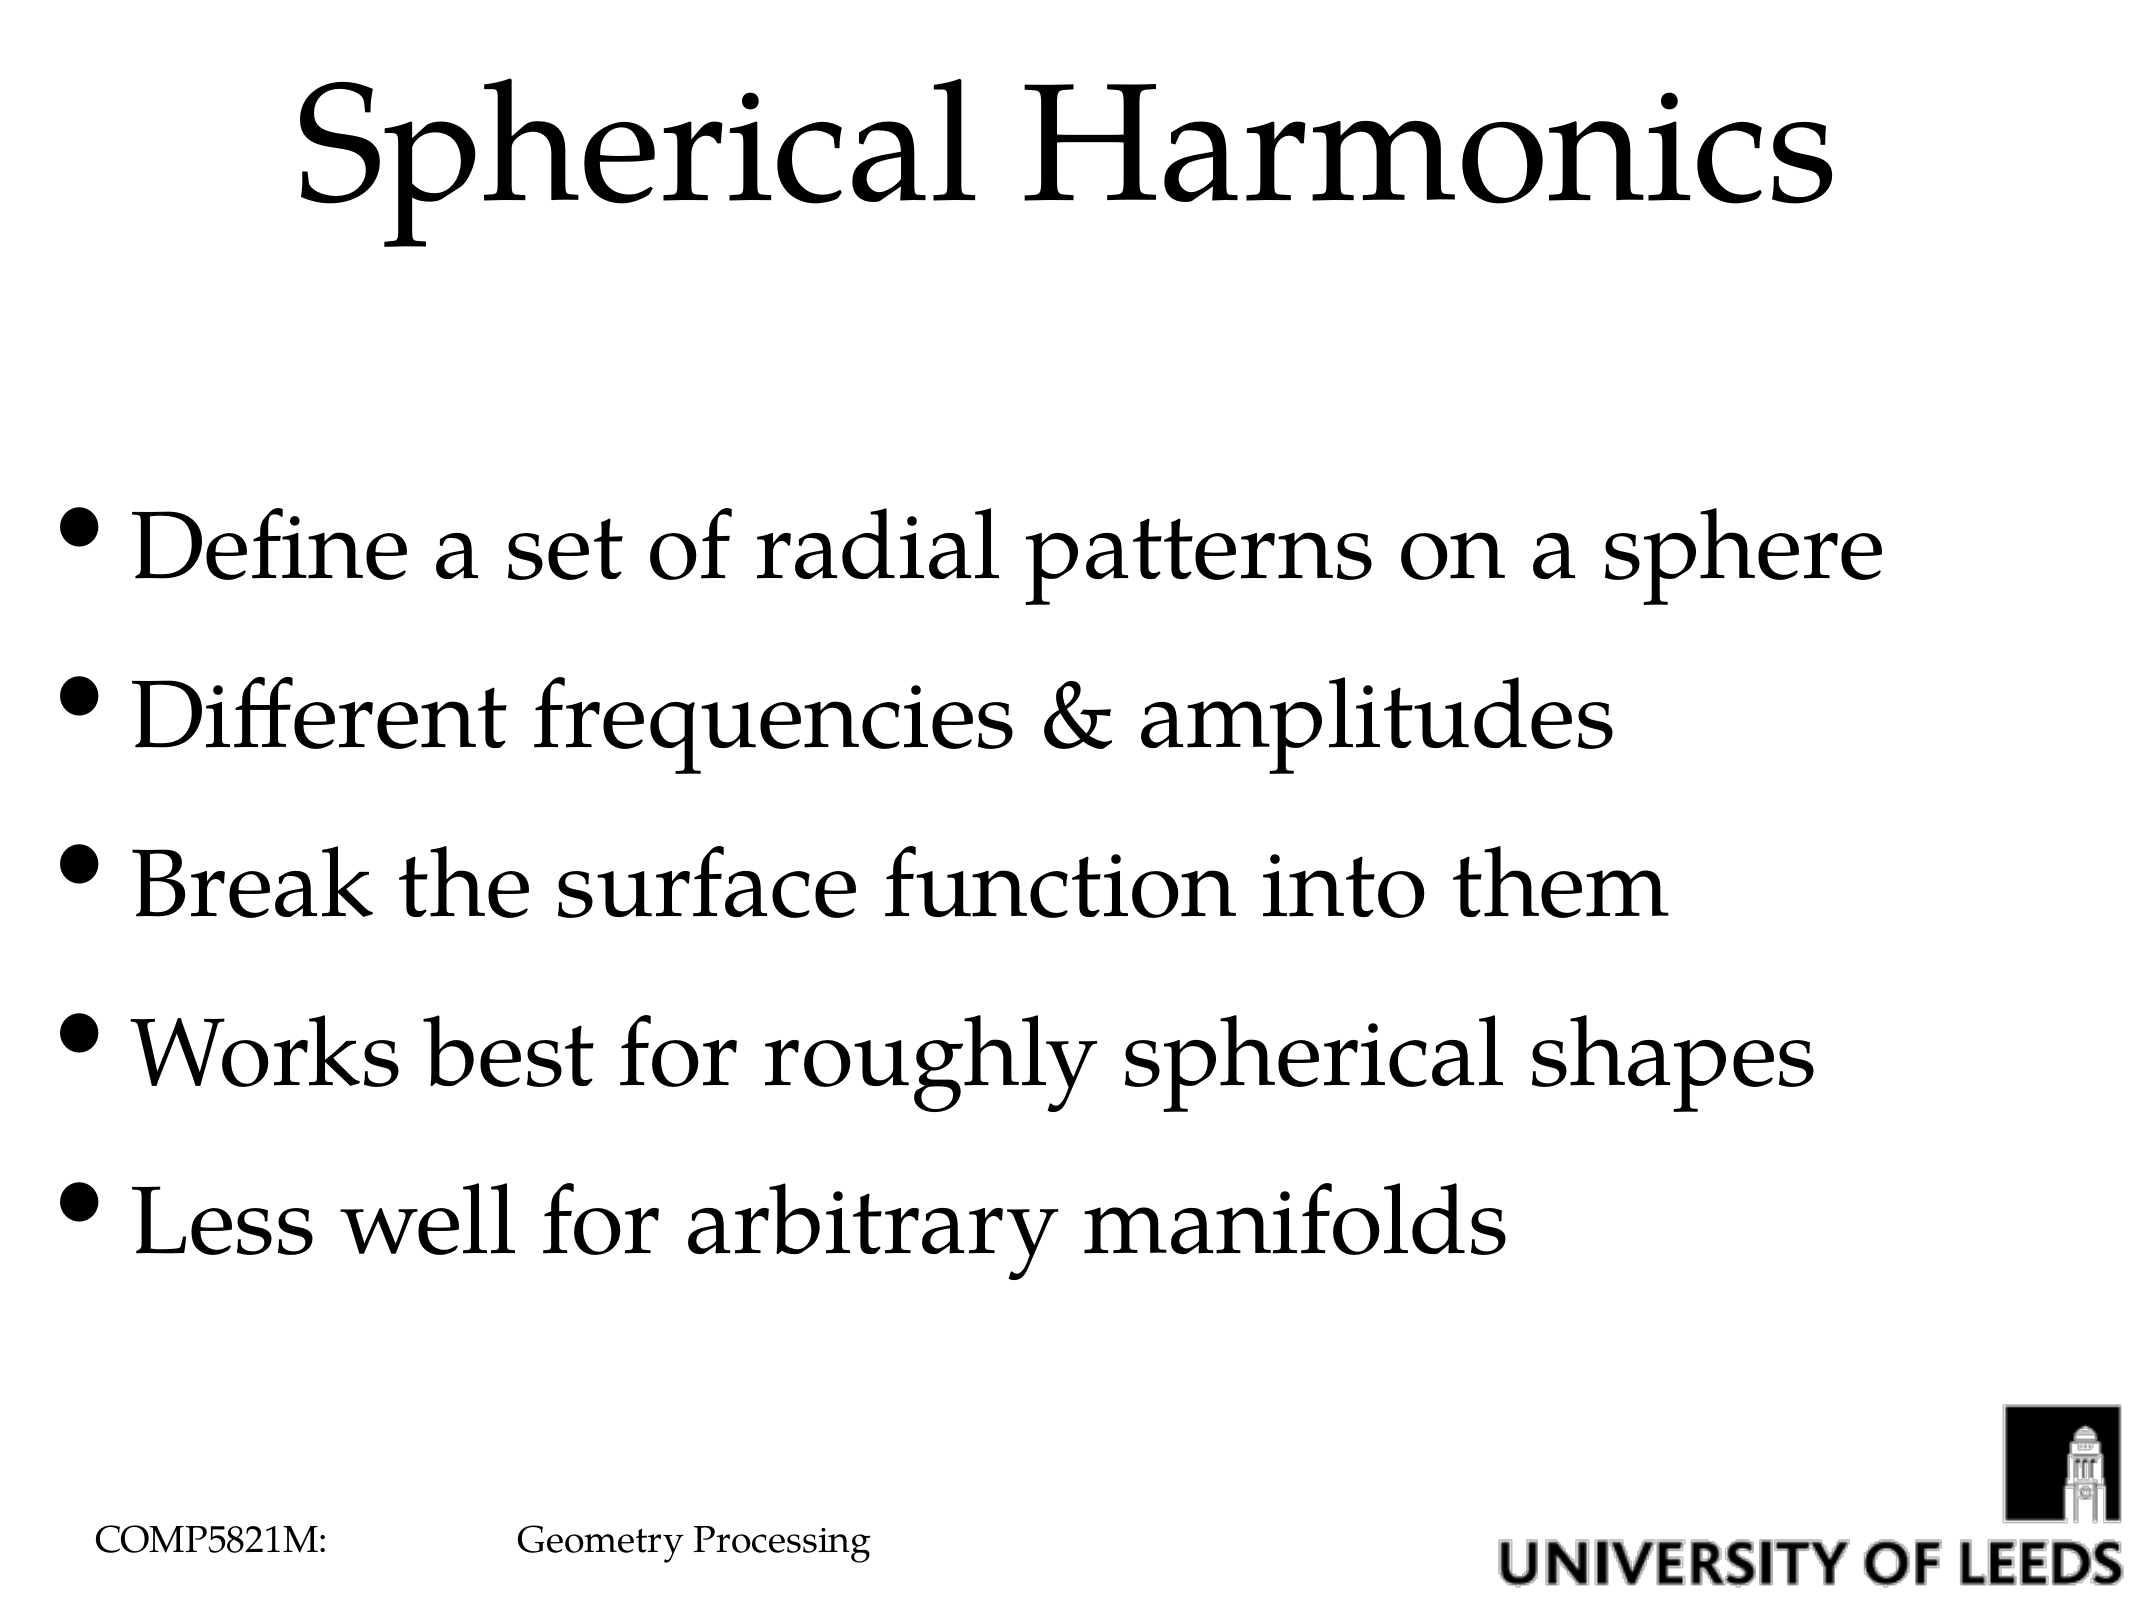

# Spherical Harmonics
Define a set of radial patterns on a sphere
Different frequencies & amplitudes
Break the surface function into them
Works best for roughly spherical shapes
Less well for arbitrary manifolds